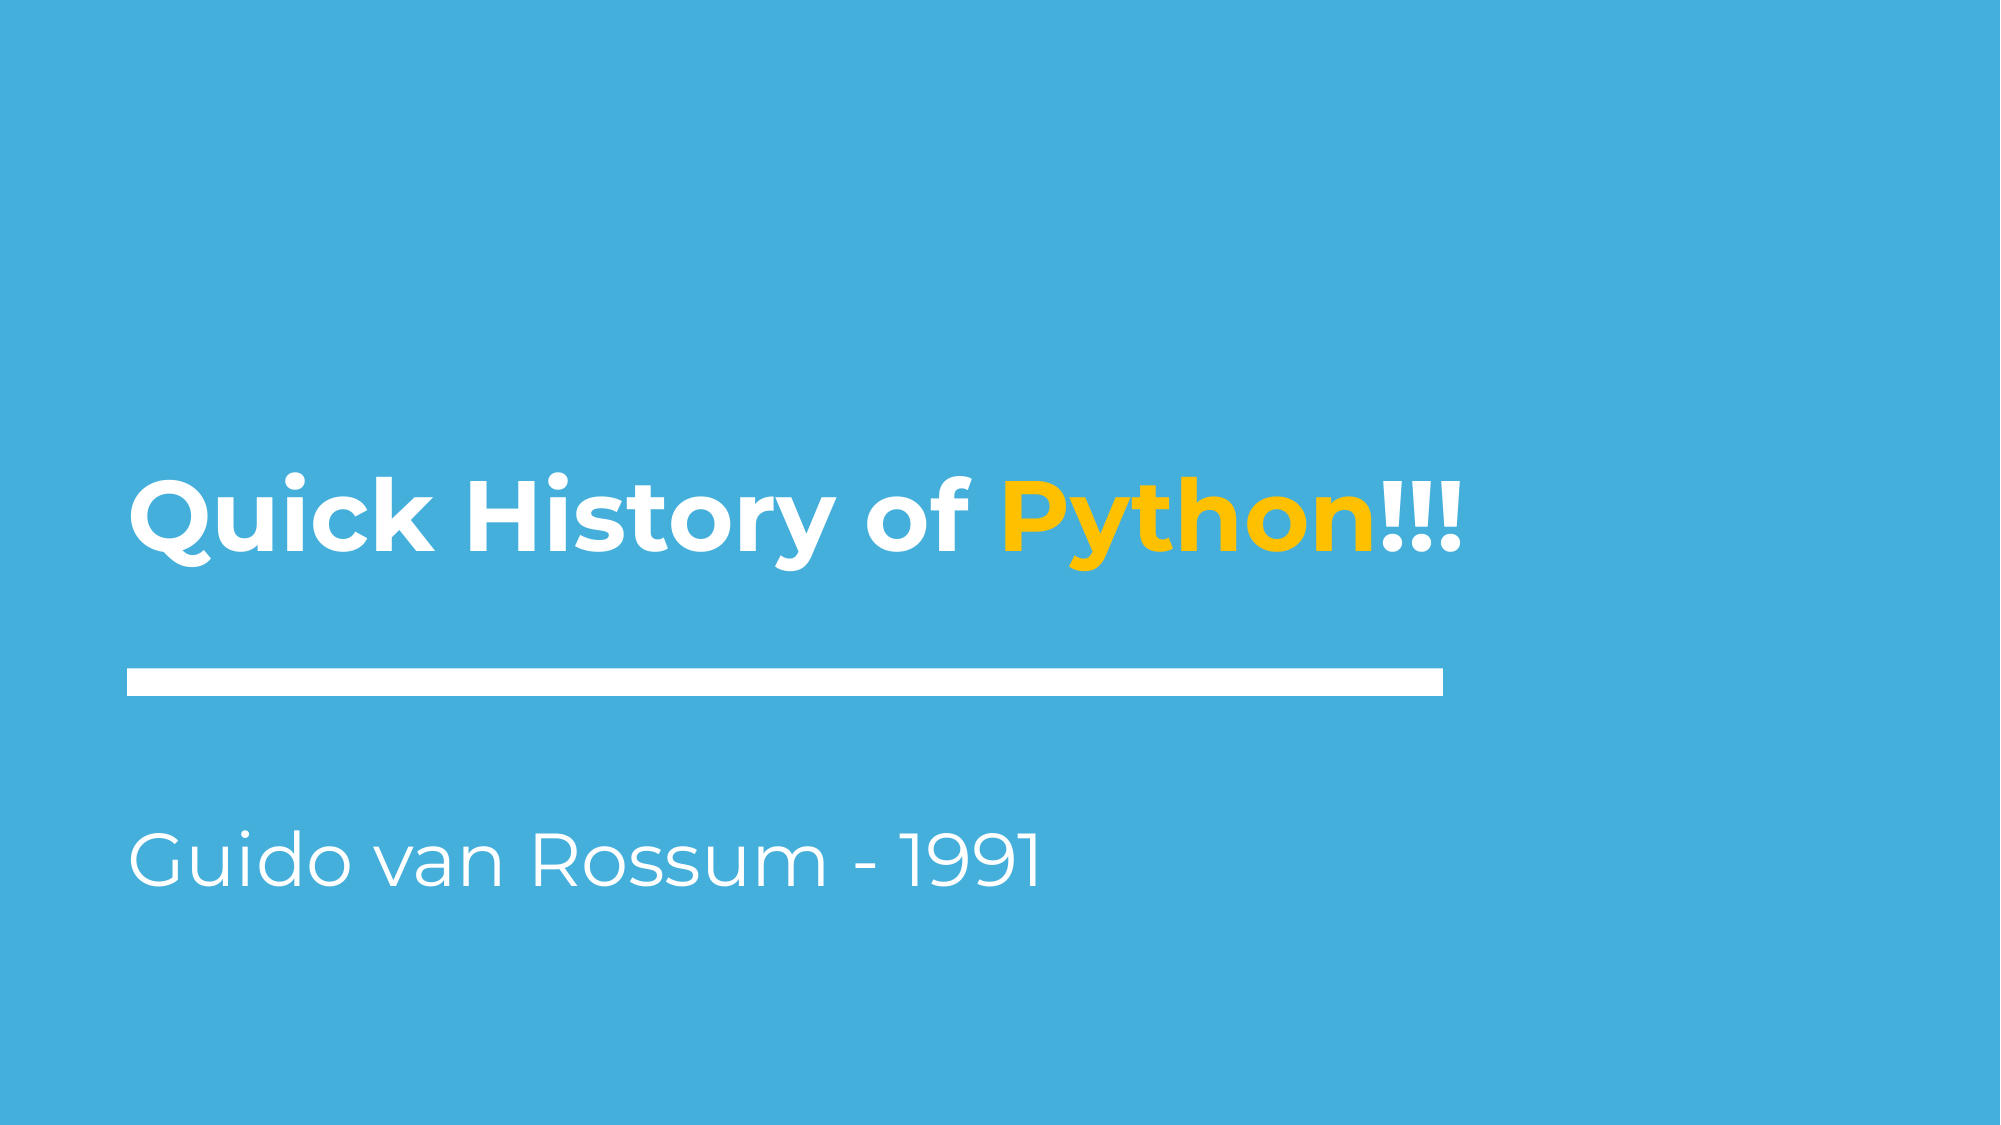

# Quick History of Python!!! Guido van Rossum - 1991